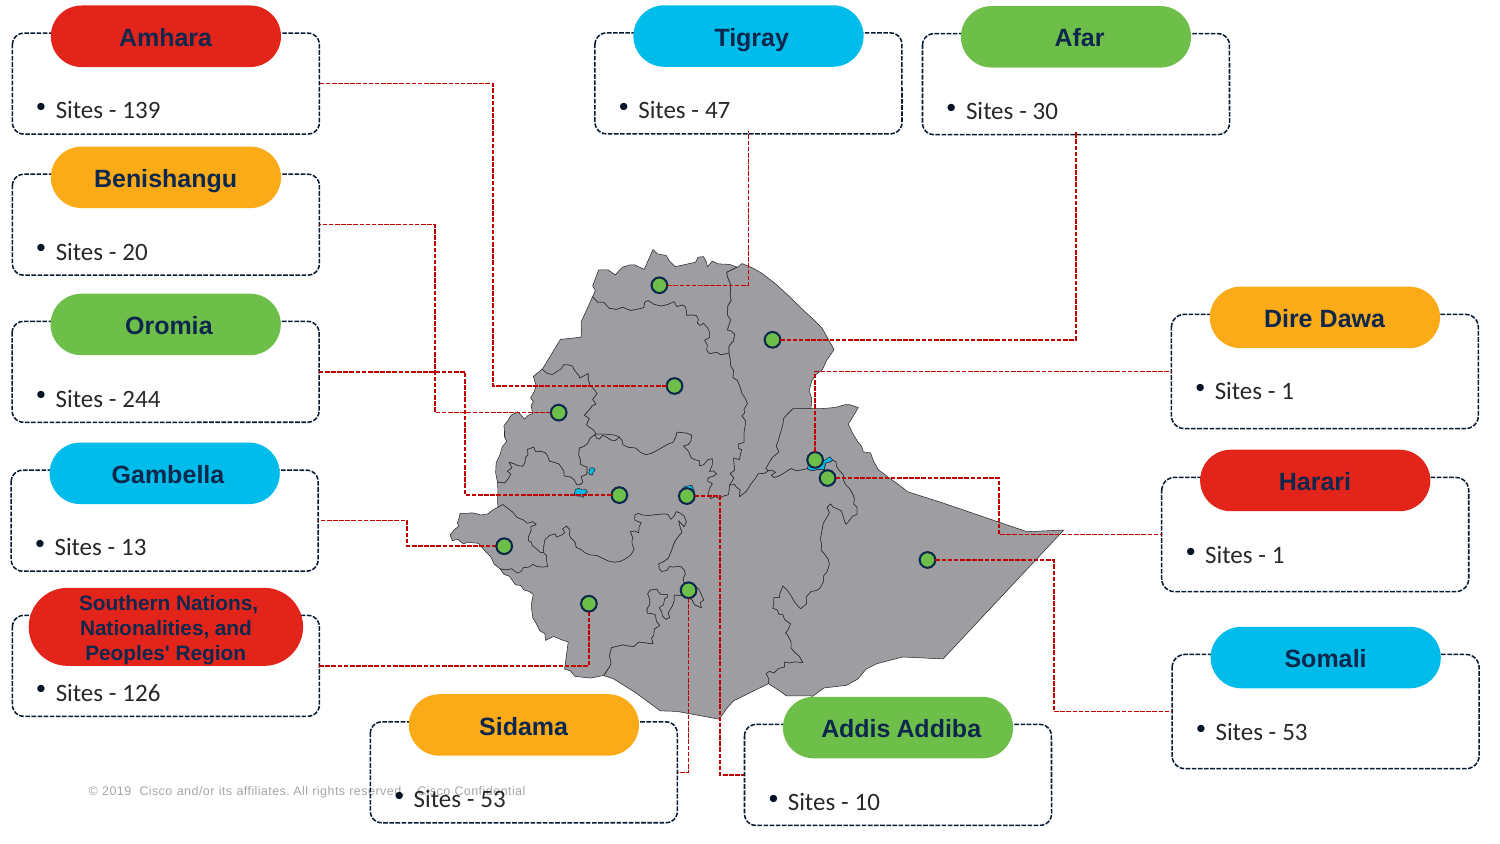

Tigray

Sites - 47
Amhara

Sites - 139
 Afar

Sites - 30
Benishangu

Sites - 20

Dire Dawa

Sites - 1
 Oromia

Sites - 244

 Gambella

Sites - 13
Harari

Sites - 1

 Southern Nations, Nationalities, and Peoples' Region

Sites - 126

Somali

Sites - 53
Sidama

Sites - 53
 Addis Addiba

Sites - 10